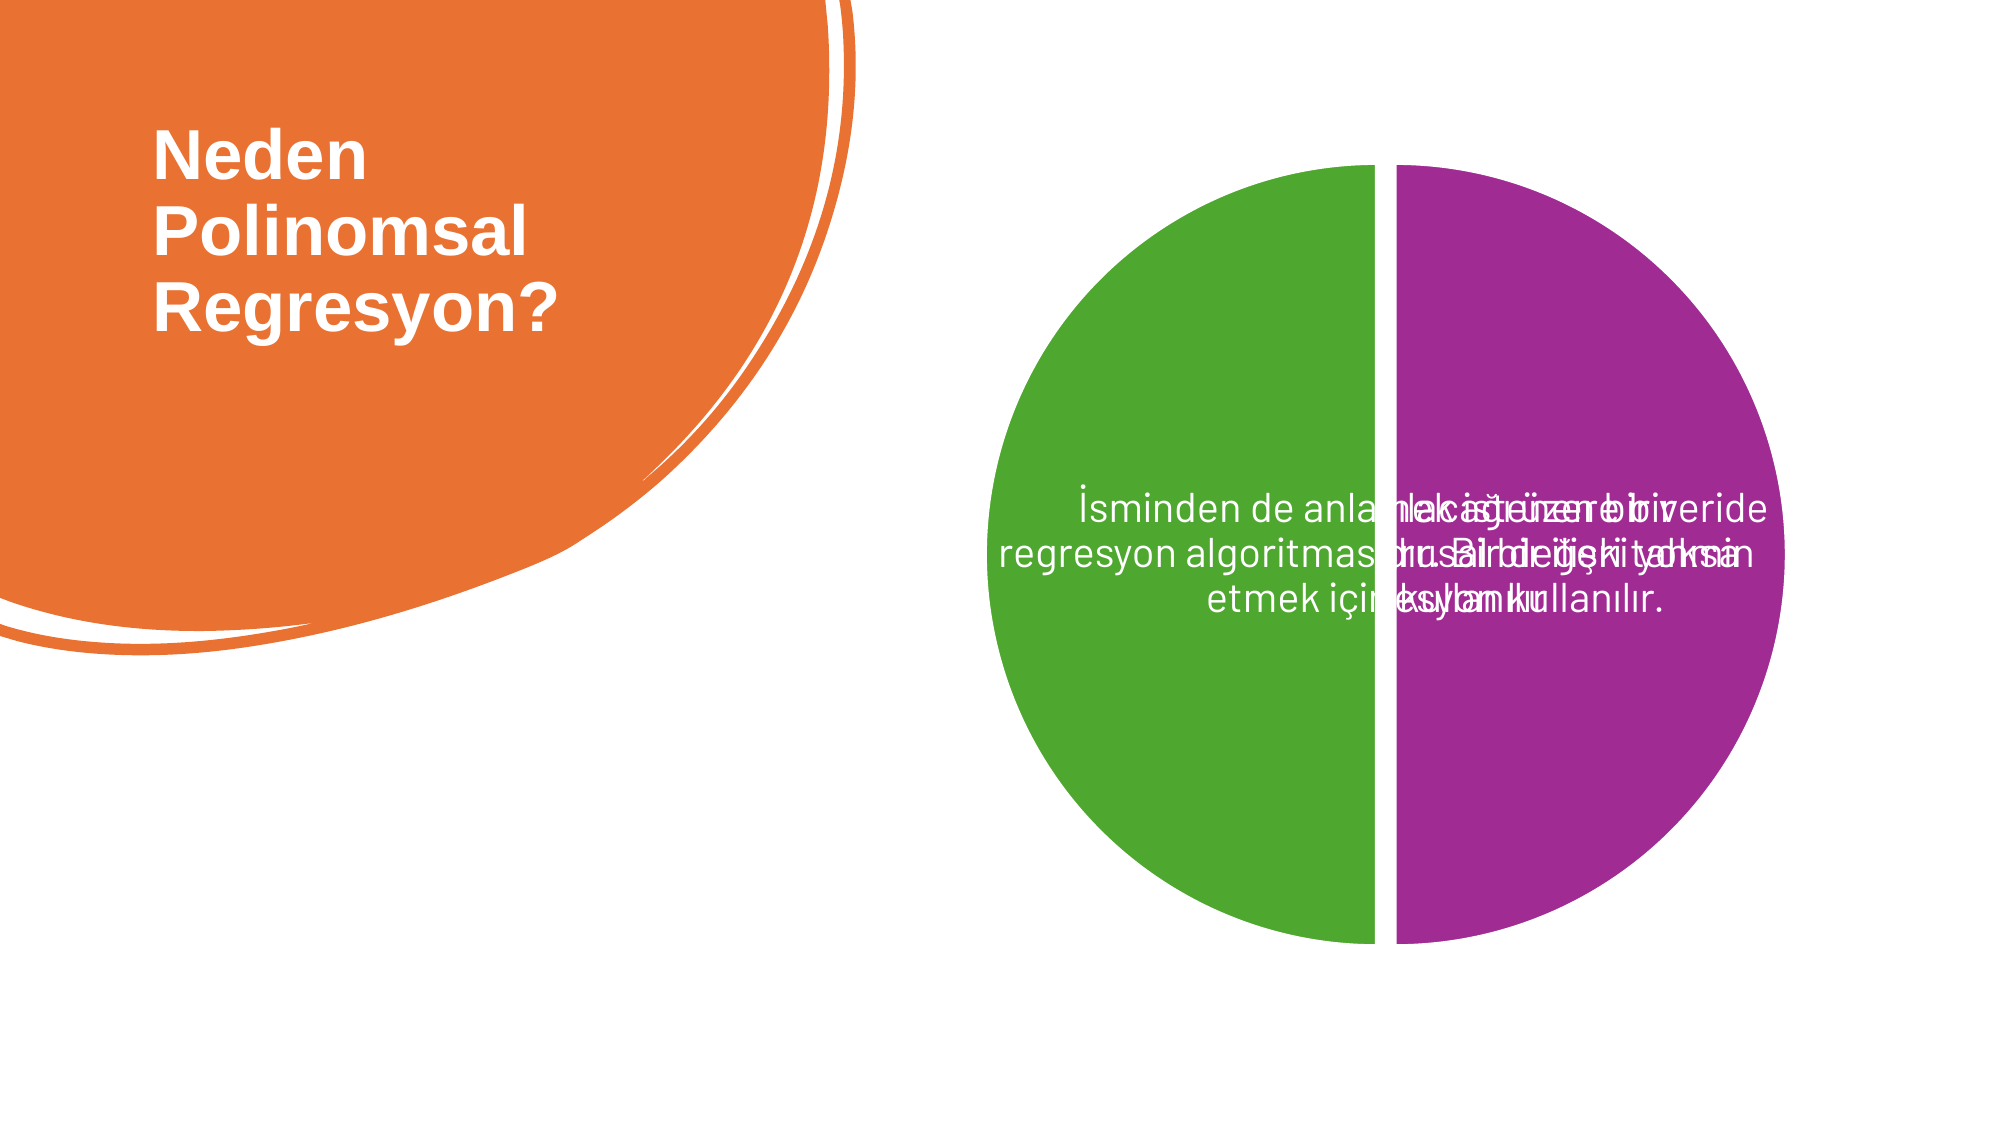

Tahmin değeri üretilmek istenen bir veride veriler arasında doğrusal bir ilişki yoksa Polinomal Regresyon kullanılır.
İsminden de anlaşılacağı üzere bir regresyon algoritmasıdır. Bir değeri tahmin etmek için kullanılır
# Neden Polinomsal Regresyon?